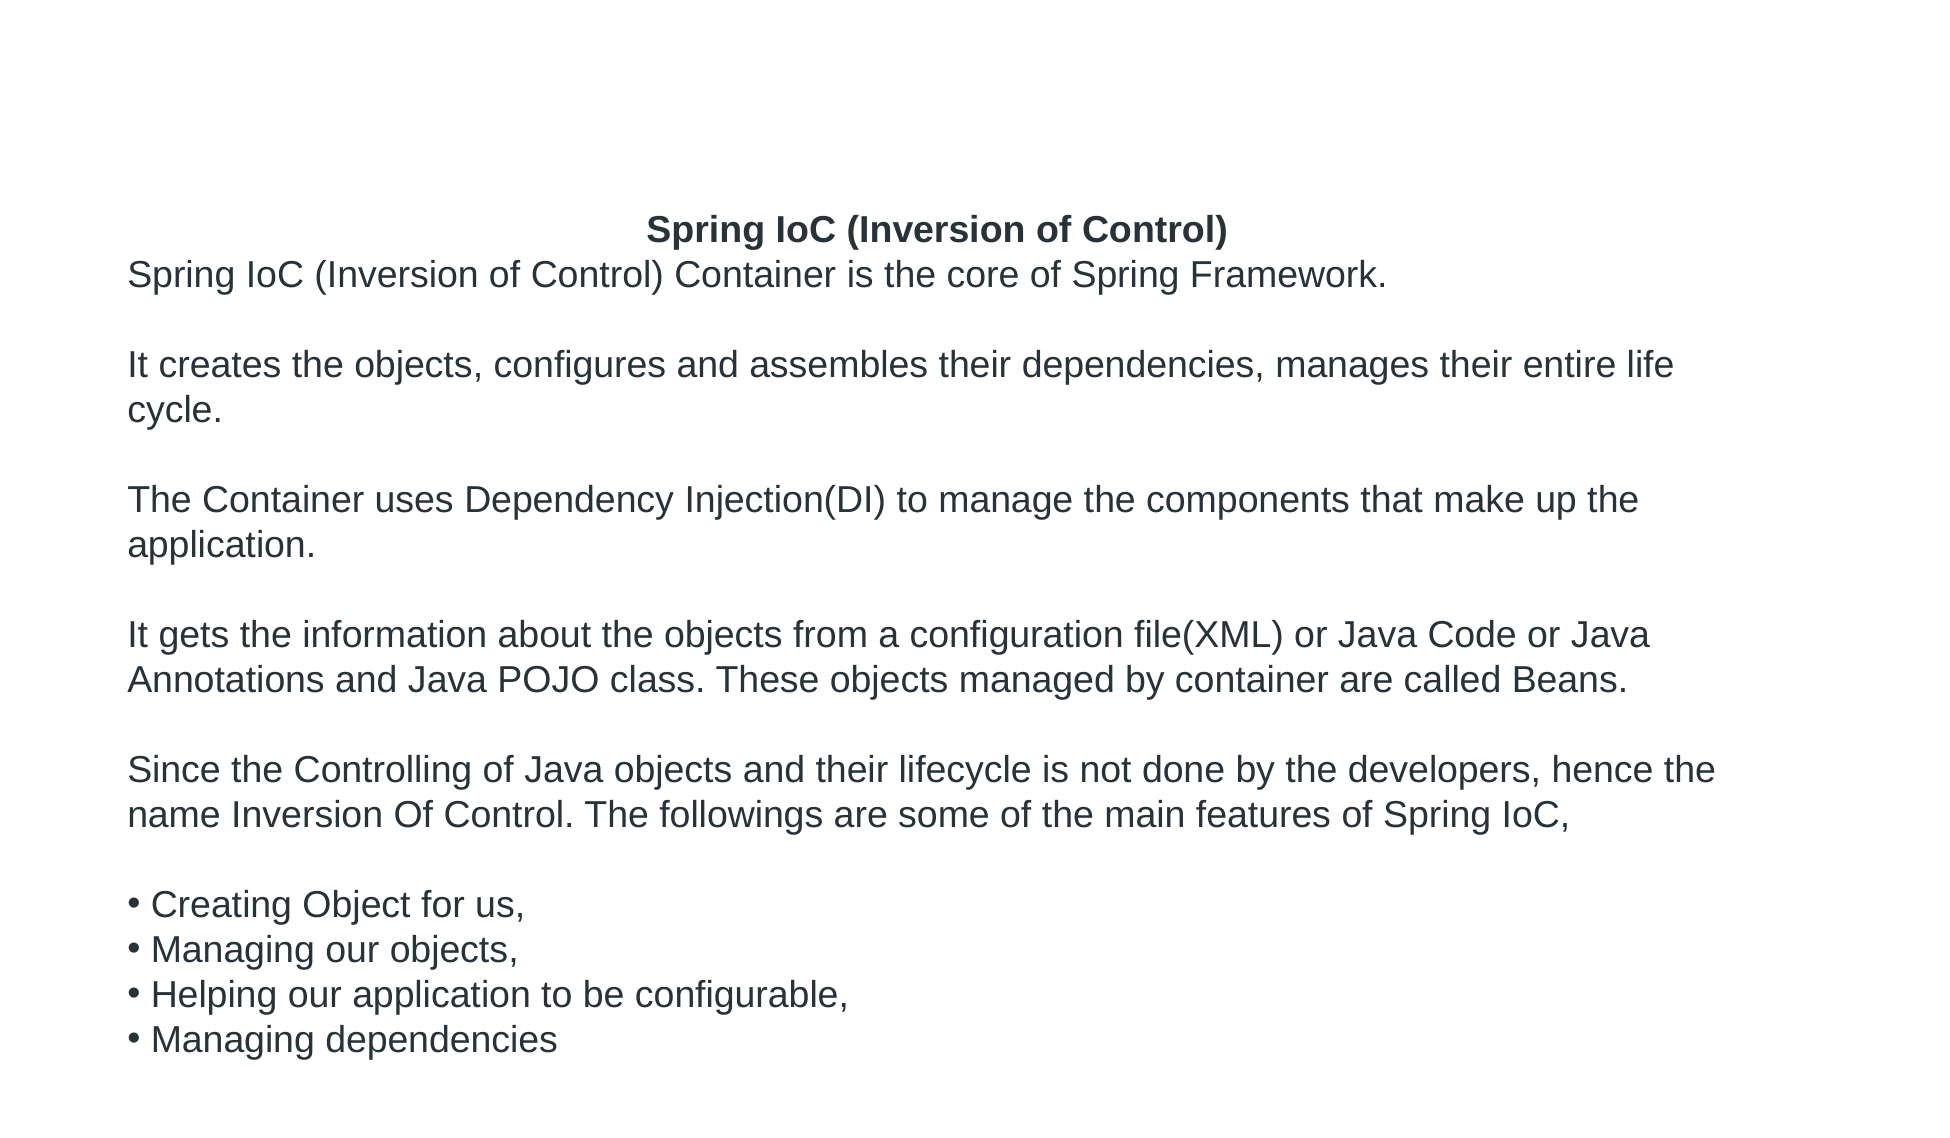

Spring IoC (Inversion of Control)
Spring IoC (Inversion of Control) Container is the core of Spring Framework.

It creates the objects, configures and assembles their dependencies, manages their entire life cycle.

The Container uses Dependency Injection(DI) to manage the components that make up the application.

It gets the information about the objects from a configuration file(XML) or Java Code or Java Annotations and Java POJO class. These objects managed by container are called Beans.

Since the Controlling of Java objects and their lifecycle is not done by the developers, hence the name Inversion Of Control. The followings are some of the main features of Spring IoC,

 Creating Object for us,
 Managing our objects,
 Helping our application to be configurable,
 Managing dependencies